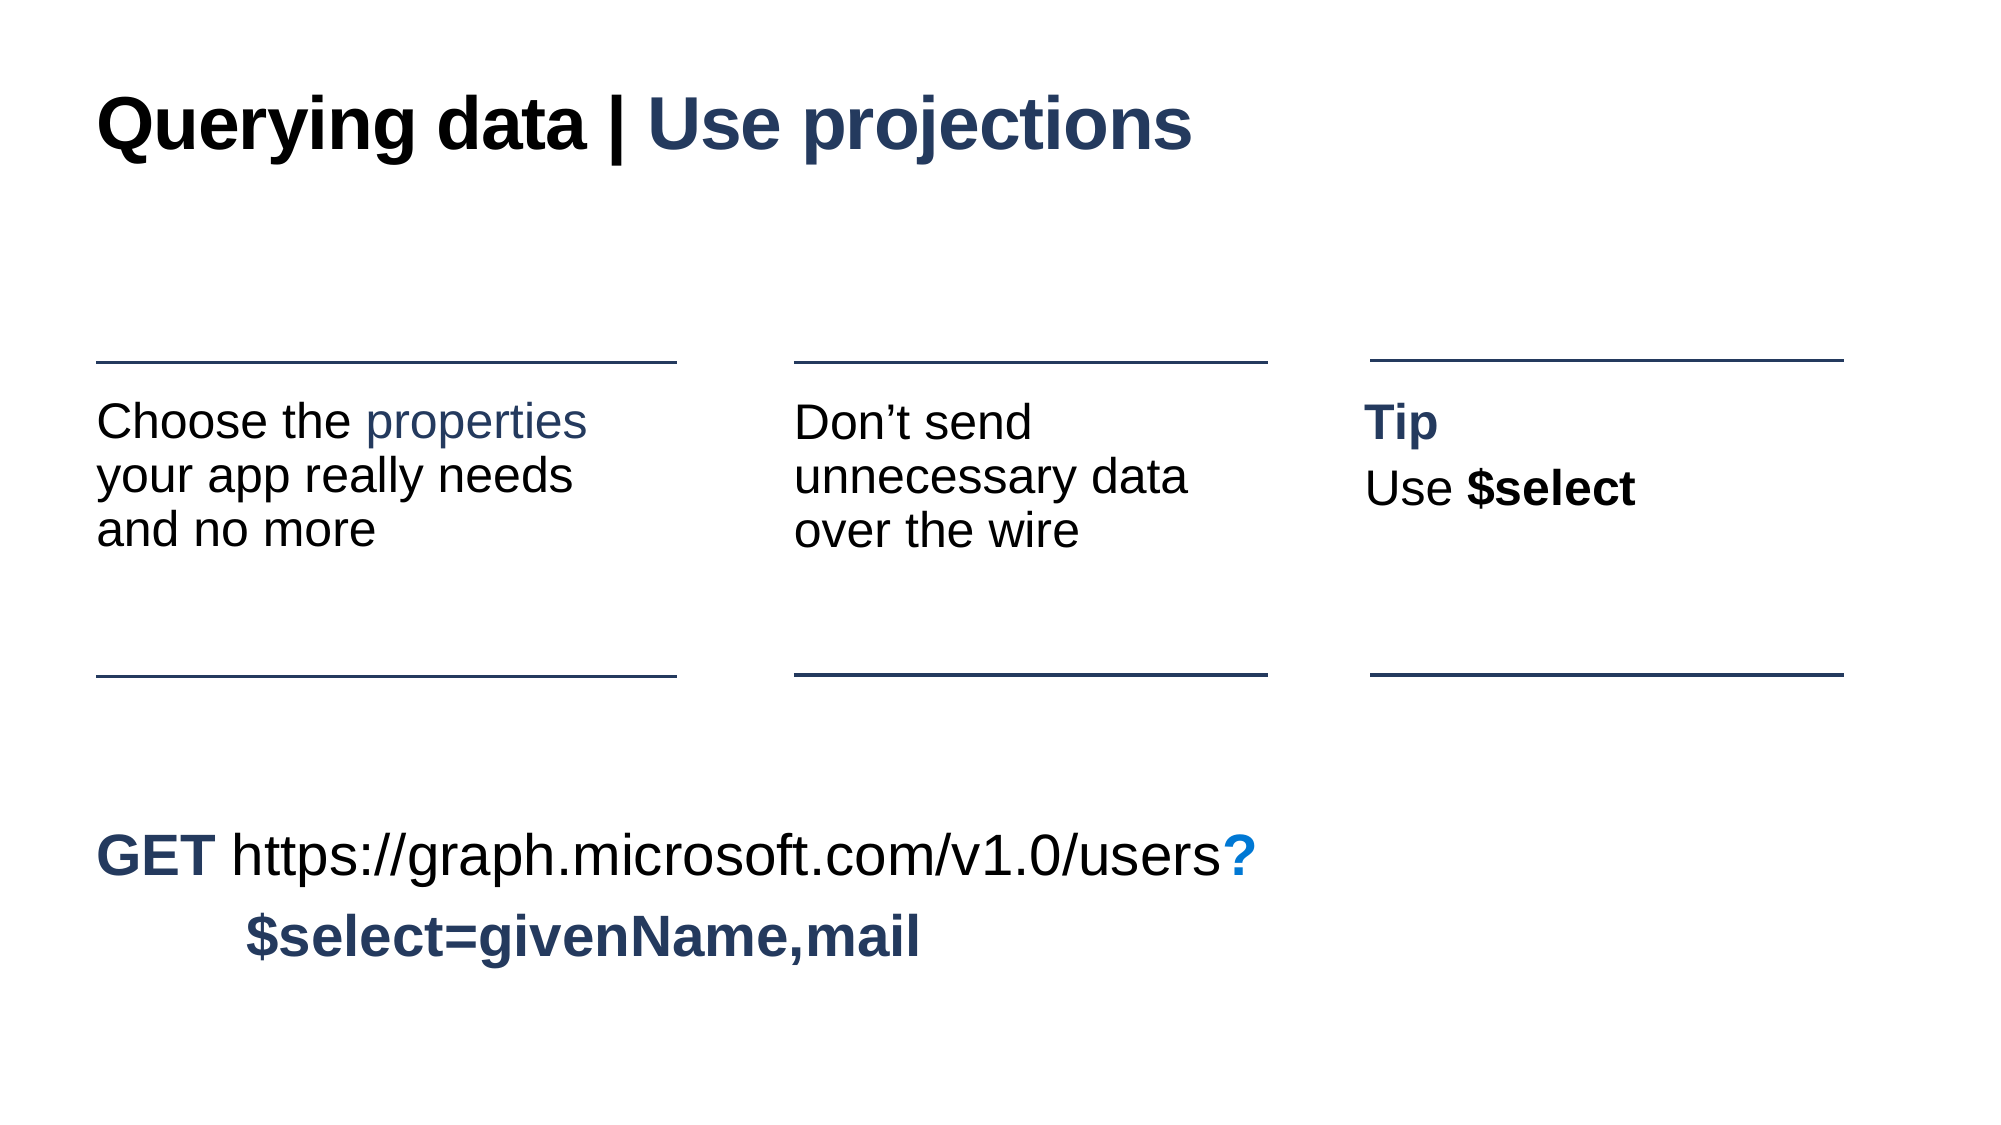

# Querying data | Use projections
Tip
Use $select
Choose the properties your app really needs and no more
Don’t send unnecessary data over the wire
GET https://graph.microsoft.com/v1.0/users?
	$select=givenName,mail